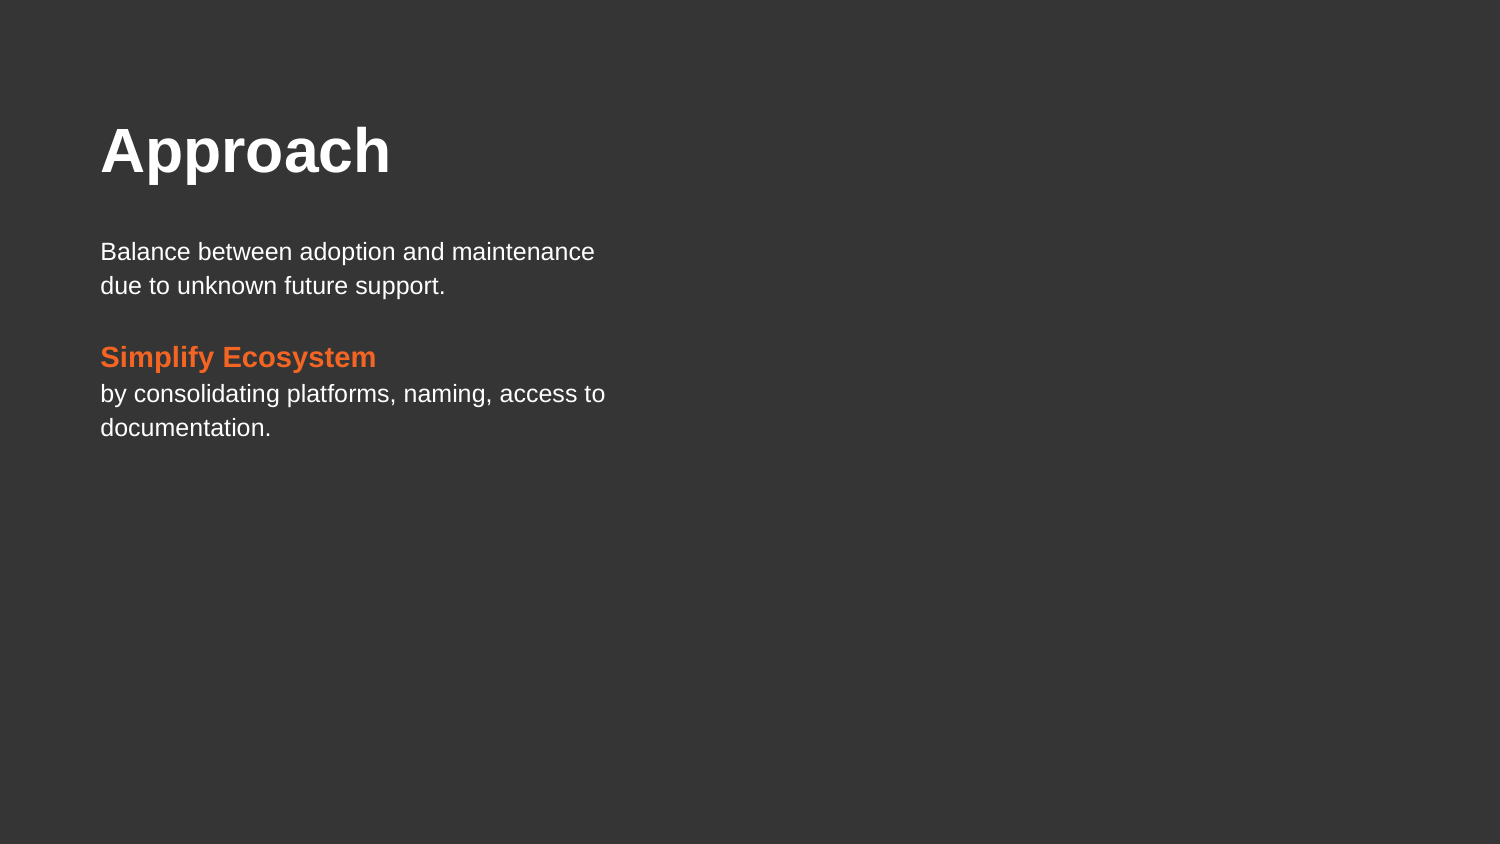

Approach
Balance between adoption and maintenance due to unknown future support.
Simplify Ecosystem
by consolidating platforms, naming, access to documentation.